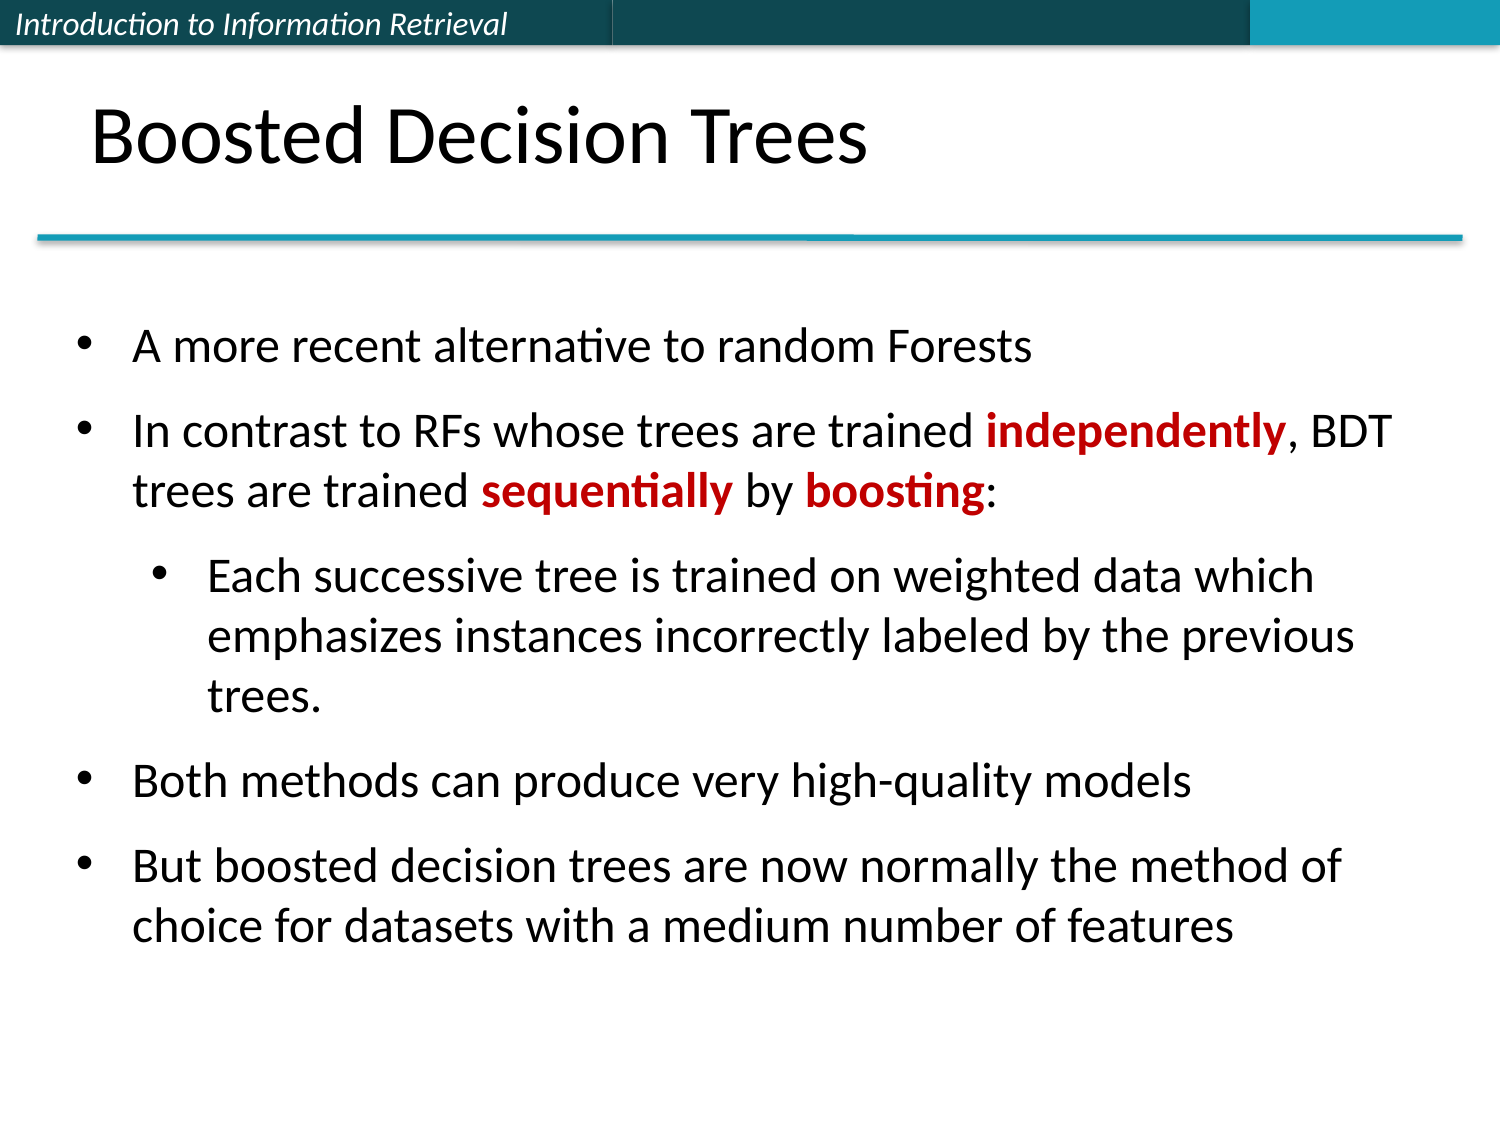

# Boosted Decision Trees
A more recent alternative to random Forests
In contrast to RFs whose trees are trained independently, BDT trees are trained sequentially by boosting:
Each successive tree is trained on weighted data which emphasizes instances incorrectly labeled by the previous trees.
Both methods can produce very high-quality models
But boosted decision trees are now normally the method of choice for datasets with a medium number of features